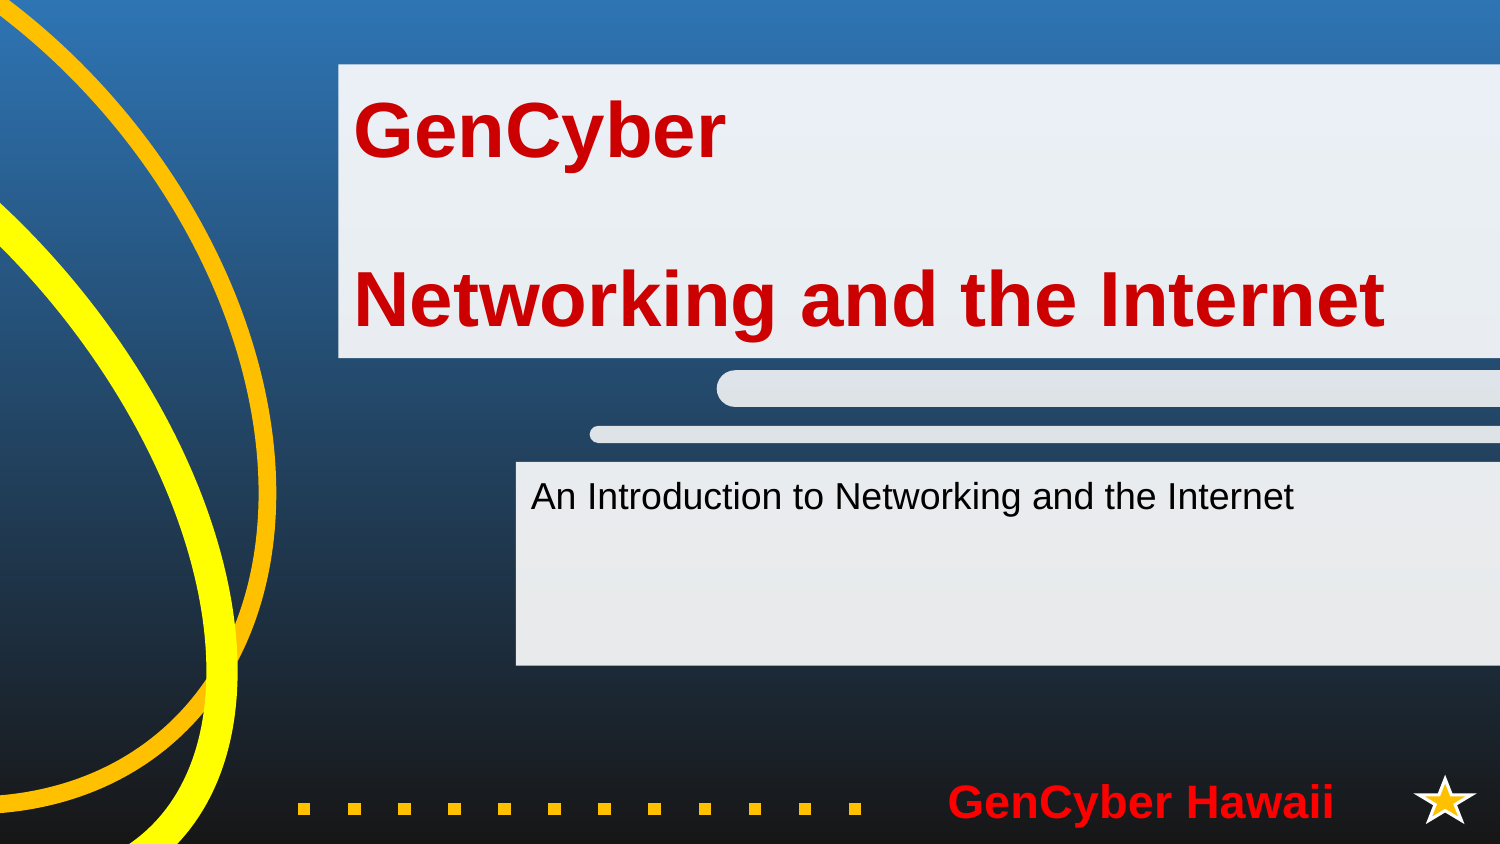

# GenCyber Networking and the Internet
An Introduction to Networking and the Internet